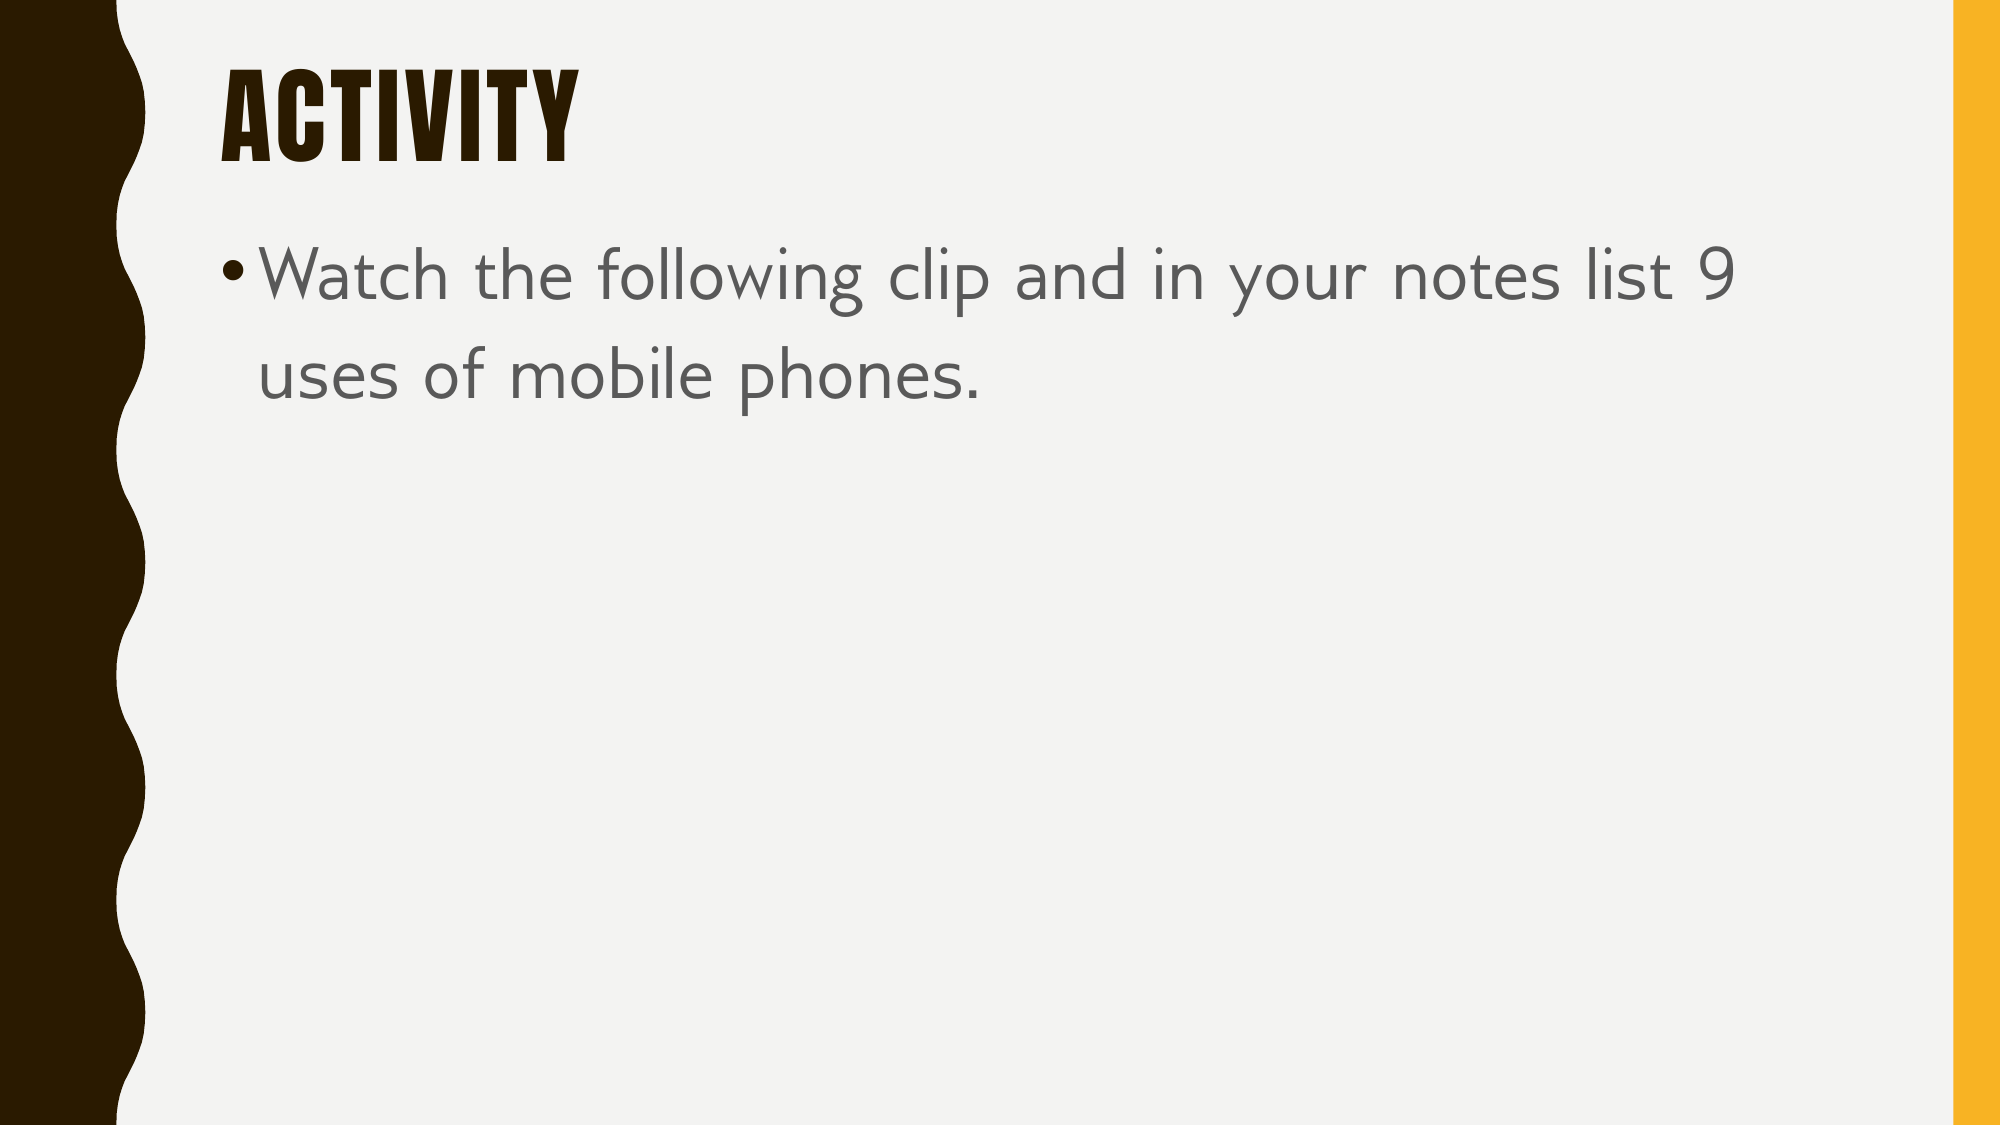

# Activity
Watch the following clip and in your notes list 9 uses of mobile phones.